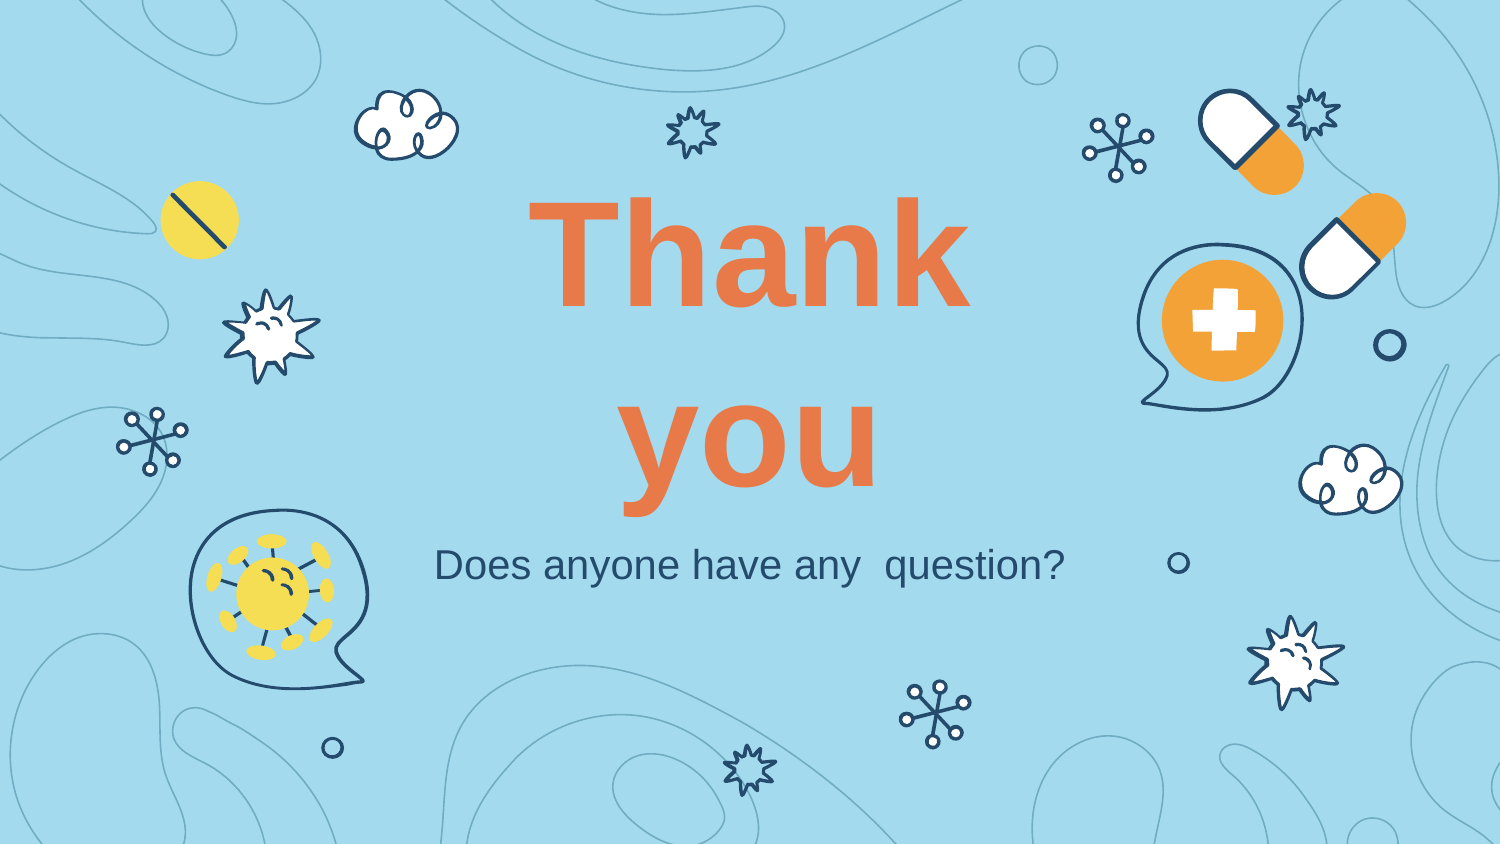

# Thank you

Does anyone have any  question?